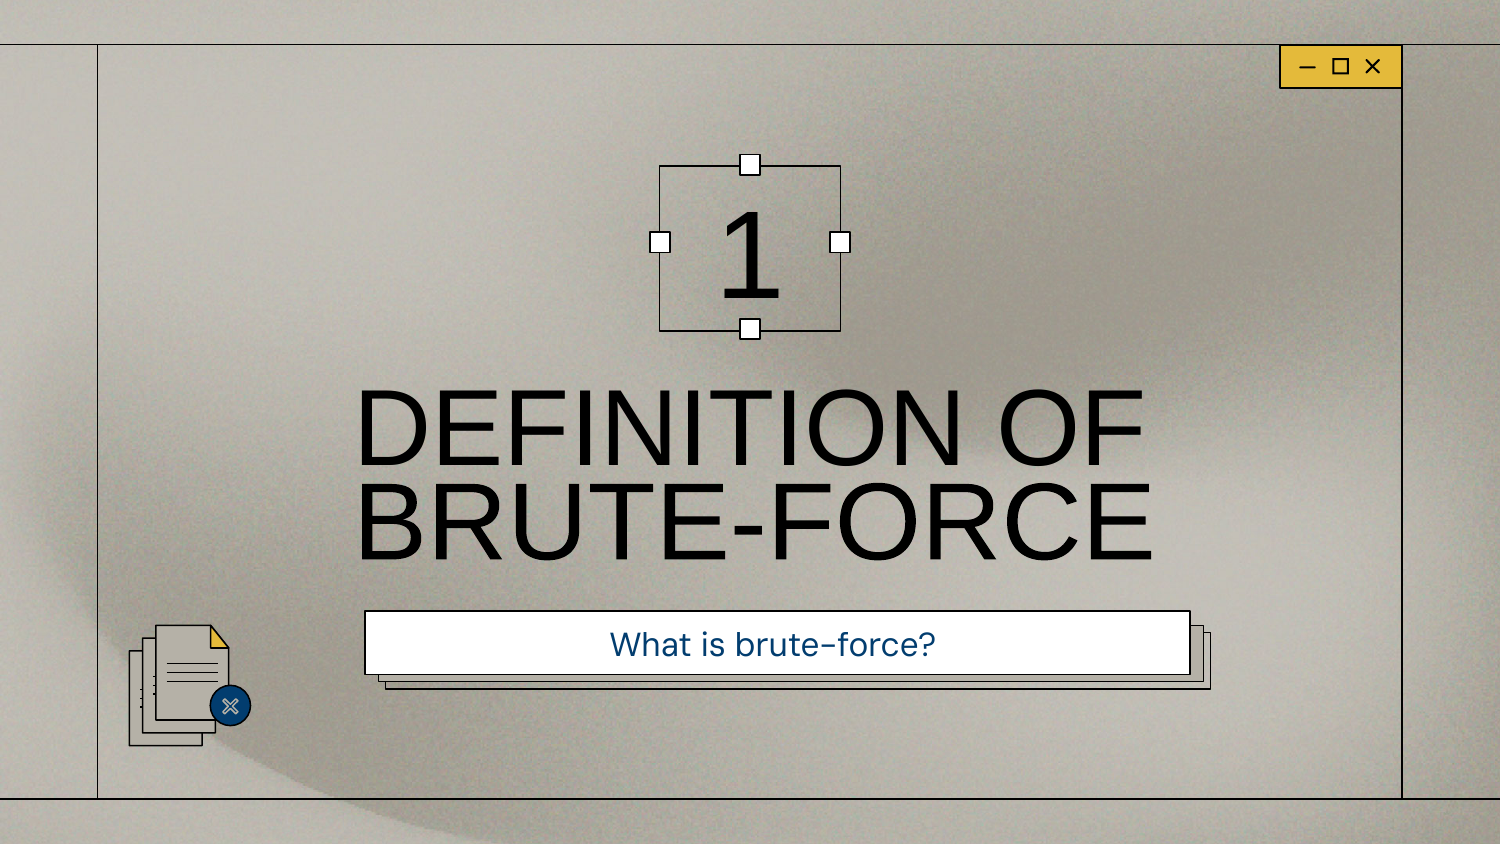

1
# DEFINITION OF
BRUTE-FORCE
What is brute-force?